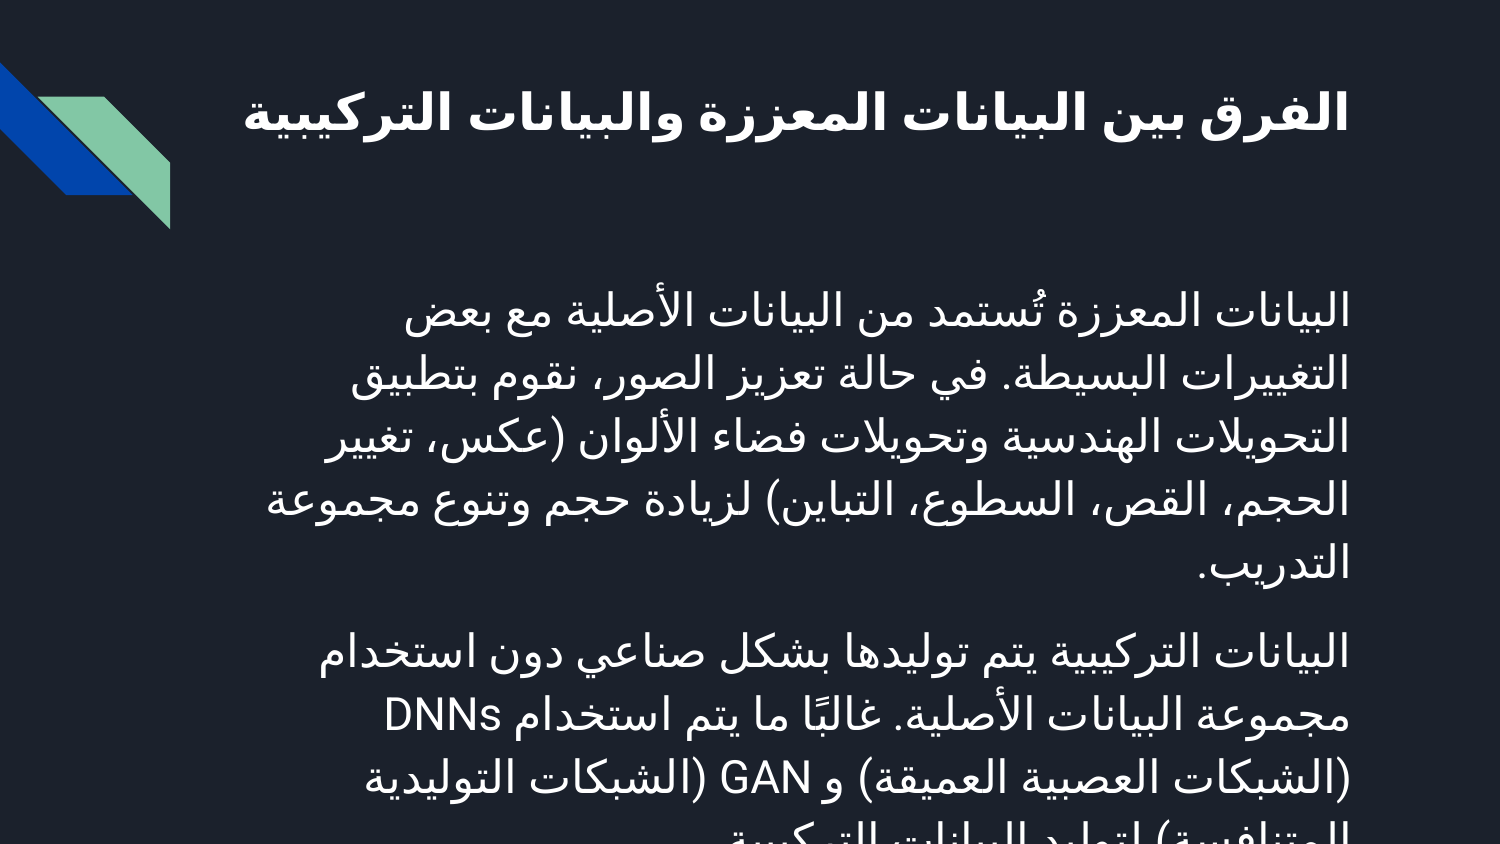

# الفرق بين البيانات المعززة والبيانات التركيبية
البيانات المعززة تُستمد من البيانات الأصلية مع بعض التغييرات البسيطة. في حالة تعزيز الصور، نقوم بتطبيق التحويلات الهندسية وتحويلات فضاء الألوان (عكس، تغيير الحجم، القص، السطوع، التباين) لزيادة حجم وتنوع مجموعة التدريب.
البيانات التركيبية يتم توليدها بشكل صناعي دون استخدام مجموعة البيانات الأصلية. غالبًا ما يتم استخدام DNNs (الشبكات العصبية العميقة) و GAN (الشبكات التوليدية المتنافسة) لتوليد البيانات التركيبية.